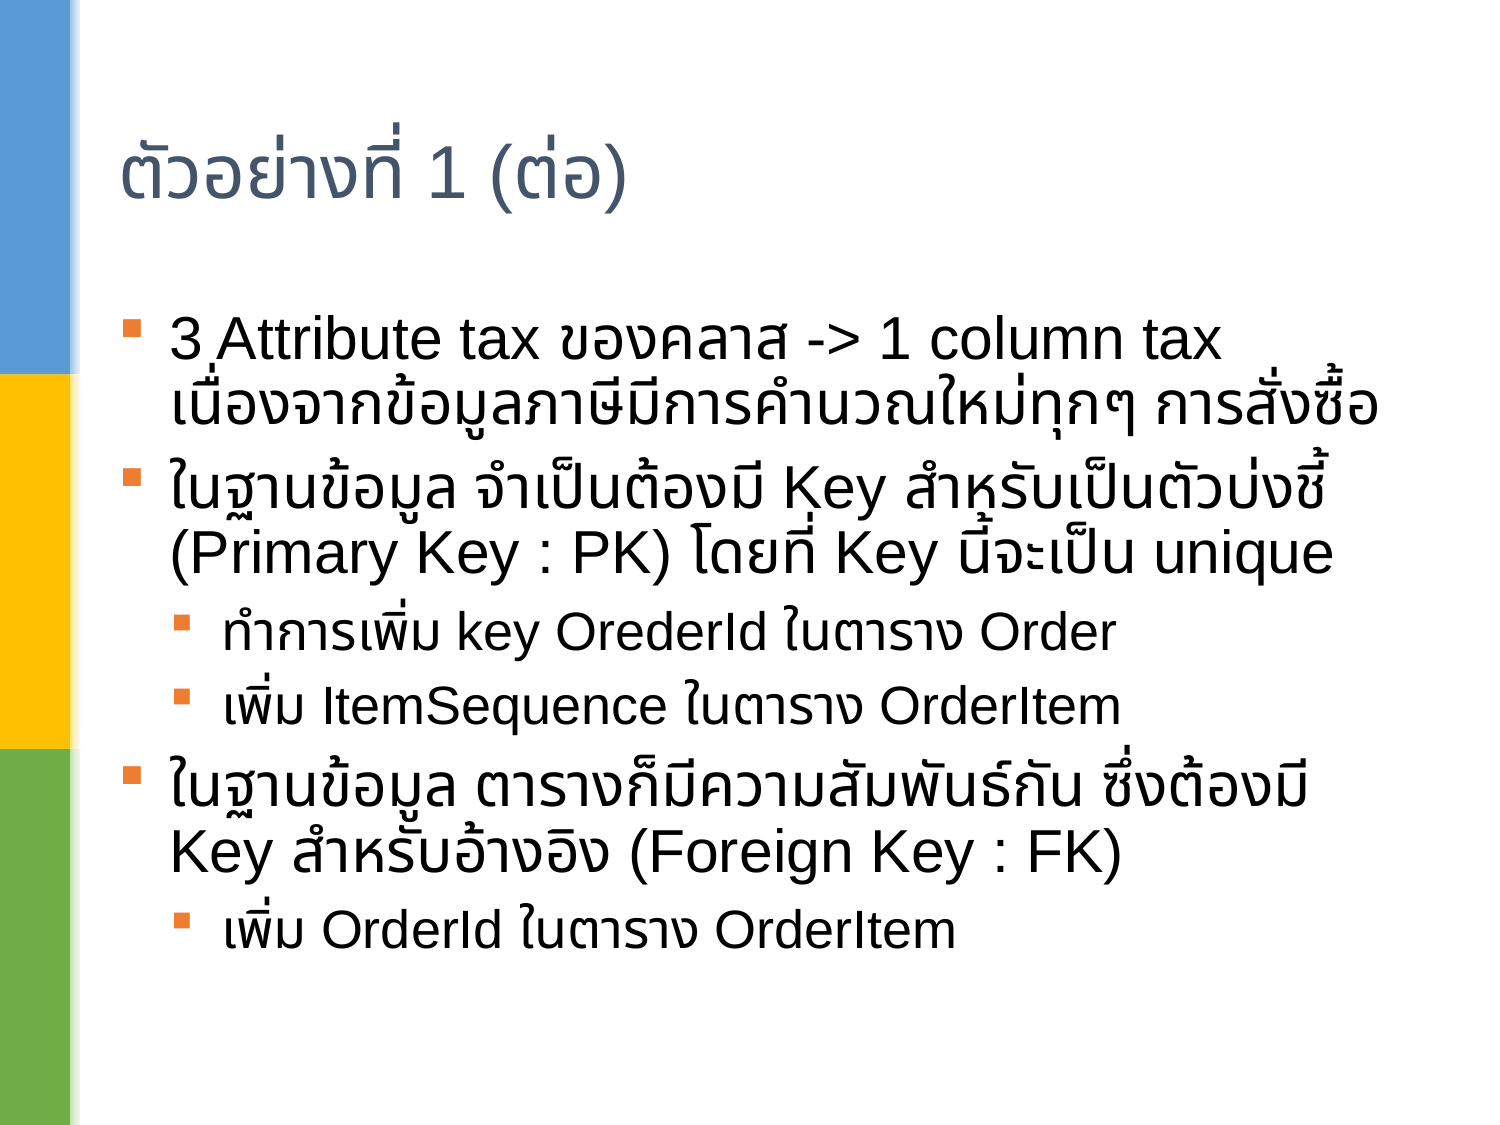

# ตัวอย่างที่ 1 (ต่อ)
3 Attribute tax ของคลาส -> 1 column tax เนื่องจากข้อมูลภาษีมีการคำนวณใหม่ทุกๆ การสั่งซื้อ
ในฐานข้อมูล จำเป็นต้องมี Key สำหรับเป็นตัวบ่งชี้ (Primary Key : PK) โดยที่ Key นี้จะเป็น unique
ทำการเพิ่ม key OrederId ในตาราง Order
เพิ่ม ItemSequence ในตาราง OrderItem
ในฐานข้อมูล ตารางก็มีความสัมพันธ์กัน ซึ่งต้องมี Key สำหรับอ้างอิง (Foreign Key : FK)
เพิ่ม OrderId ในตาราง OrderItem